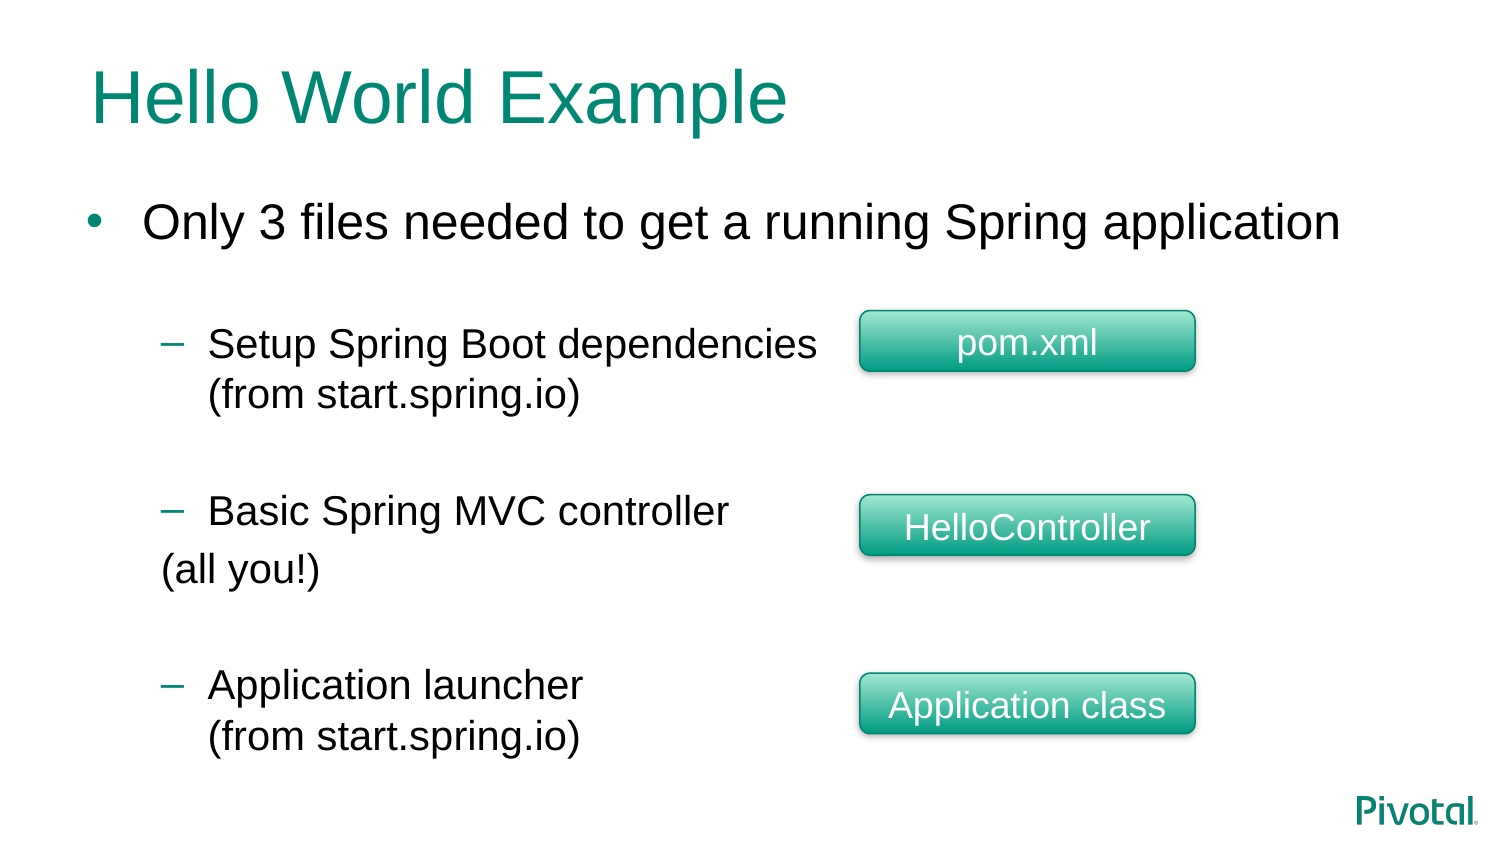

# Hello World Example

Only 3 files needed to get a running Spring application

Setup Spring Boot dependencies
(from start.spring.io)

Basic Spring MVC controller
(all you!)

Application launcher
(from start.spring.io)
pom.xml
HelloController
Application class